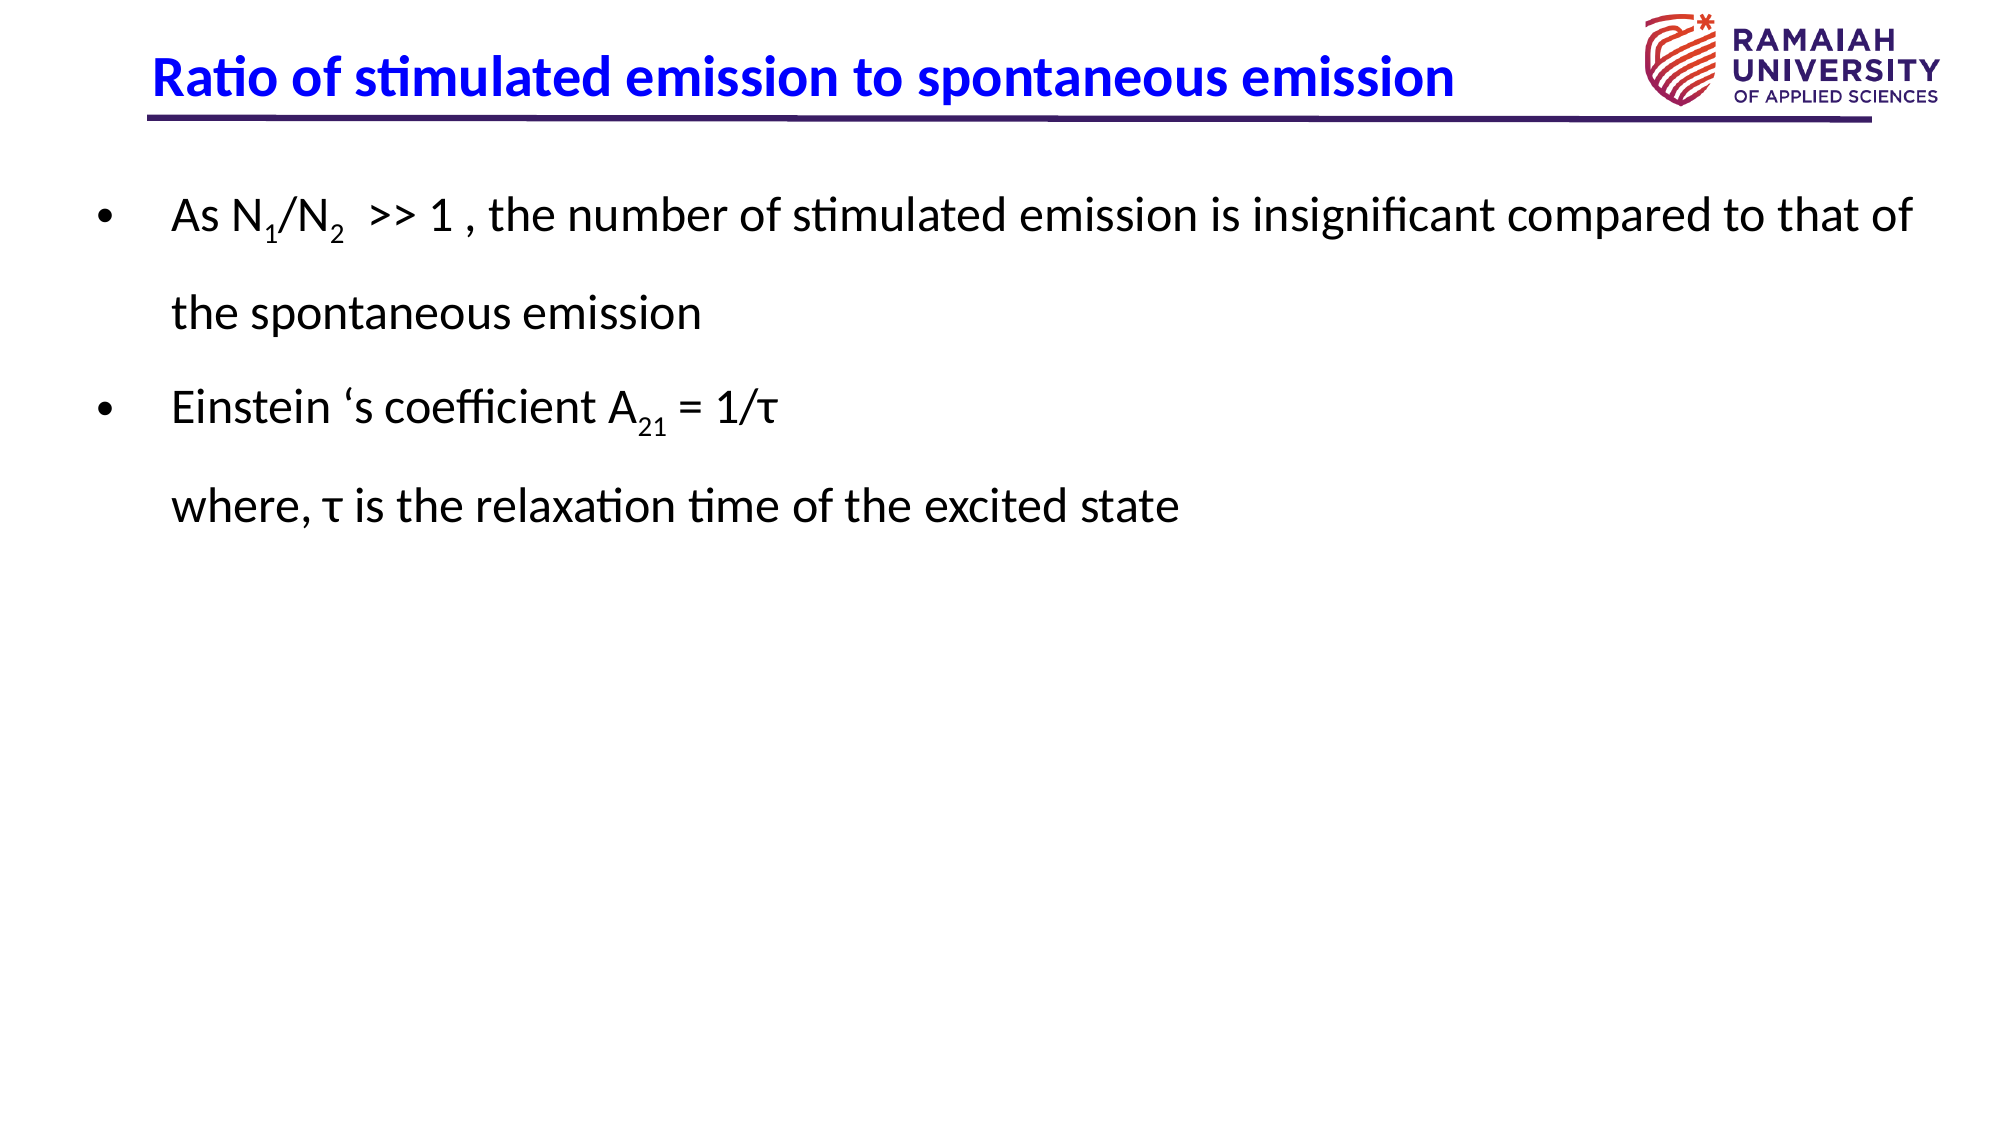

# Ratio of stimulated emission to spontaneous emission
As N1/N2  >> 1 , the number of stimulated emission is insignificant compared to that of the spontaneous emission
Einstein ‘s coefficient A21 = 1/τ
	where, τ is the relaxation time of the excited state